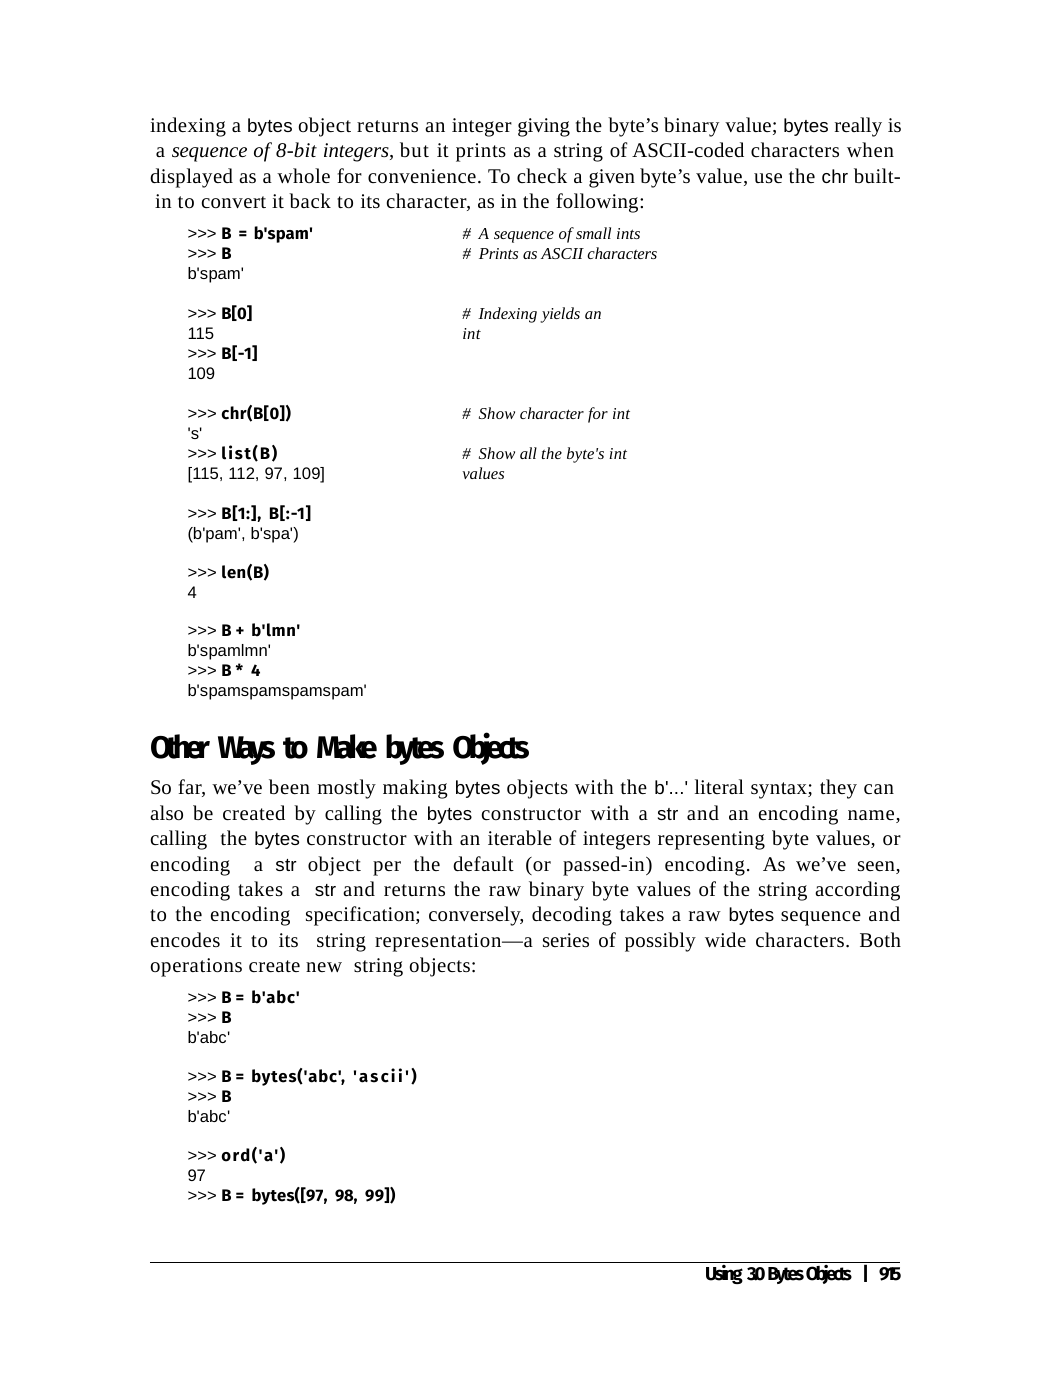

indexing a bytes object returns an integer giving the byte’s binary value; bytes really is  a sequence of 8-bit integers, but it prints as a string of ASCII-coded characters when  displayed as a whole for convenience. To check a given byte’s value, use the chr built-  in to convert it back to its character, as in the following:
>>> B = b'spam'
>>> B
b'spam'
# A sequence of small ints
# Prints as ASCII characters
>>> B[0]
115
>>> B[-1]
109
# Indexing yields an int
>>> chr(B[0])
's'
>>> list(B)
[115, 112, 97, 109]
# Show character for int
# Show all the byte's int values
>>> B[1:], B[:-1]
(b'pam', b'spa')

>>> len(B)
4

>>> B + b'lmn'
b'spamlmn'
>>> B * 4
b'spamspamspamspam'

Other Ways to Make bytes Objects
So far, we’ve been mostly making bytes objects with the b'...' literal syntax; they can  also be created by calling the bytes constructor with a str and an encoding name, calling  the bytes constructor with an iterable of integers representing byte values, or encoding  a str object per the default (or passed-in) encoding. As we’ve seen, encoding takes a  str and returns the raw binary byte values of the string according to the encoding  specification; conversely, decoding takes a raw bytes sequence and encodes it to its  string representation—a series of possibly wide characters. Both operations create new  string objects:
>>> B = b'abc'
>>> B
b'abc'

>>> B = bytes('abc', 'ascii')
>>> B
b'abc'

>>> ord('a')
97
>>> B = bytes([97, 98, 99])

Using 3.0 Bytes Objects  |  915